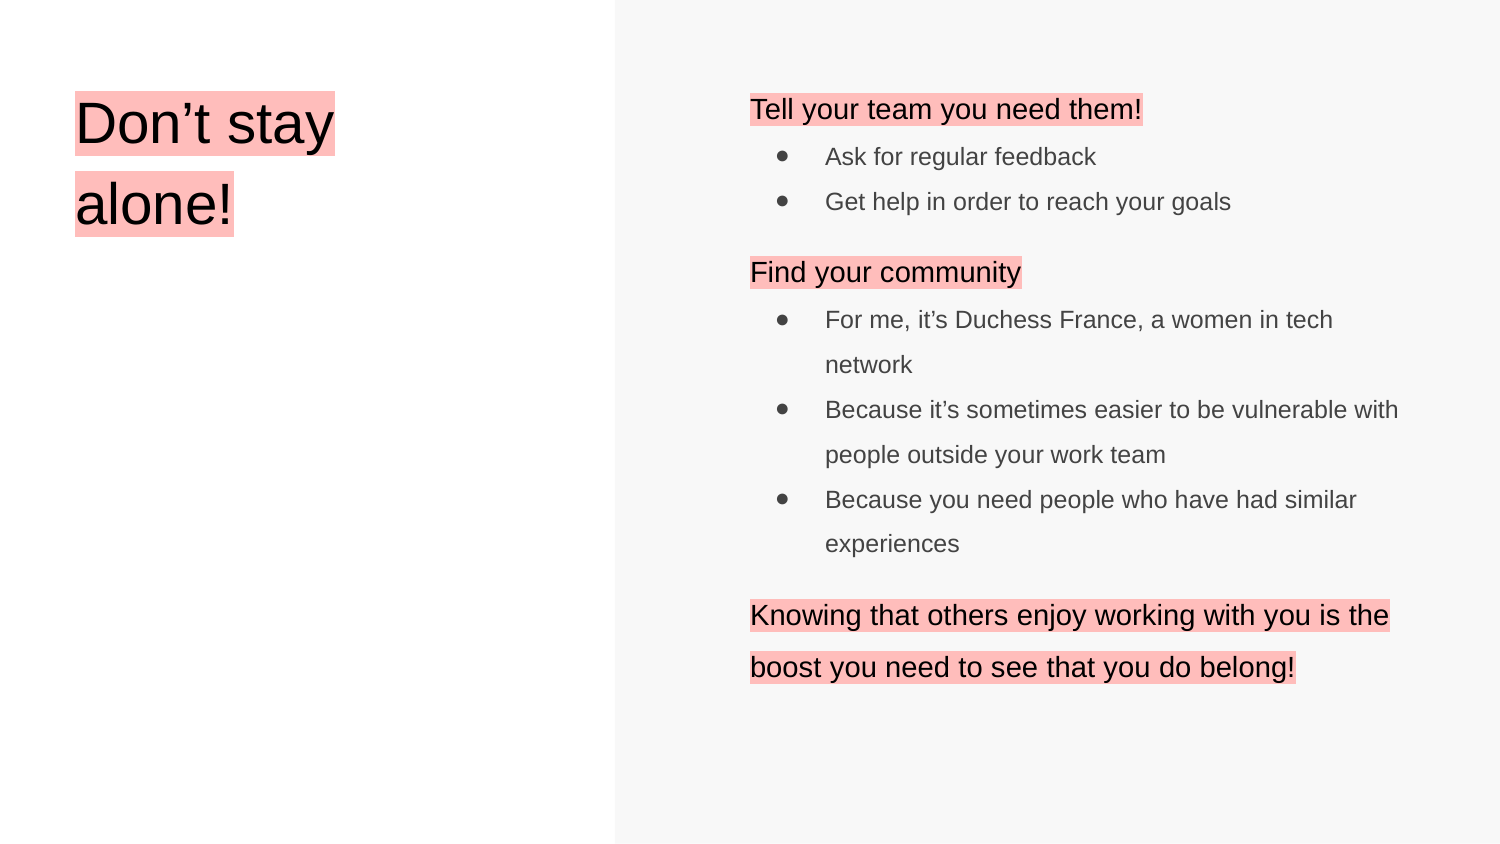

Tell your team you need them!
Ask for regular feedback
Get help in order to reach your goals
Find your community
For me, it’s Duchess France, a women in tech network
Because it’s sometimes easier to be vulnerable with people outside your work team
Because you need people who have had similar experiences
Knowing that others enjoy working with you is the boost you need to see that you do belong!
Don’t stay alone!